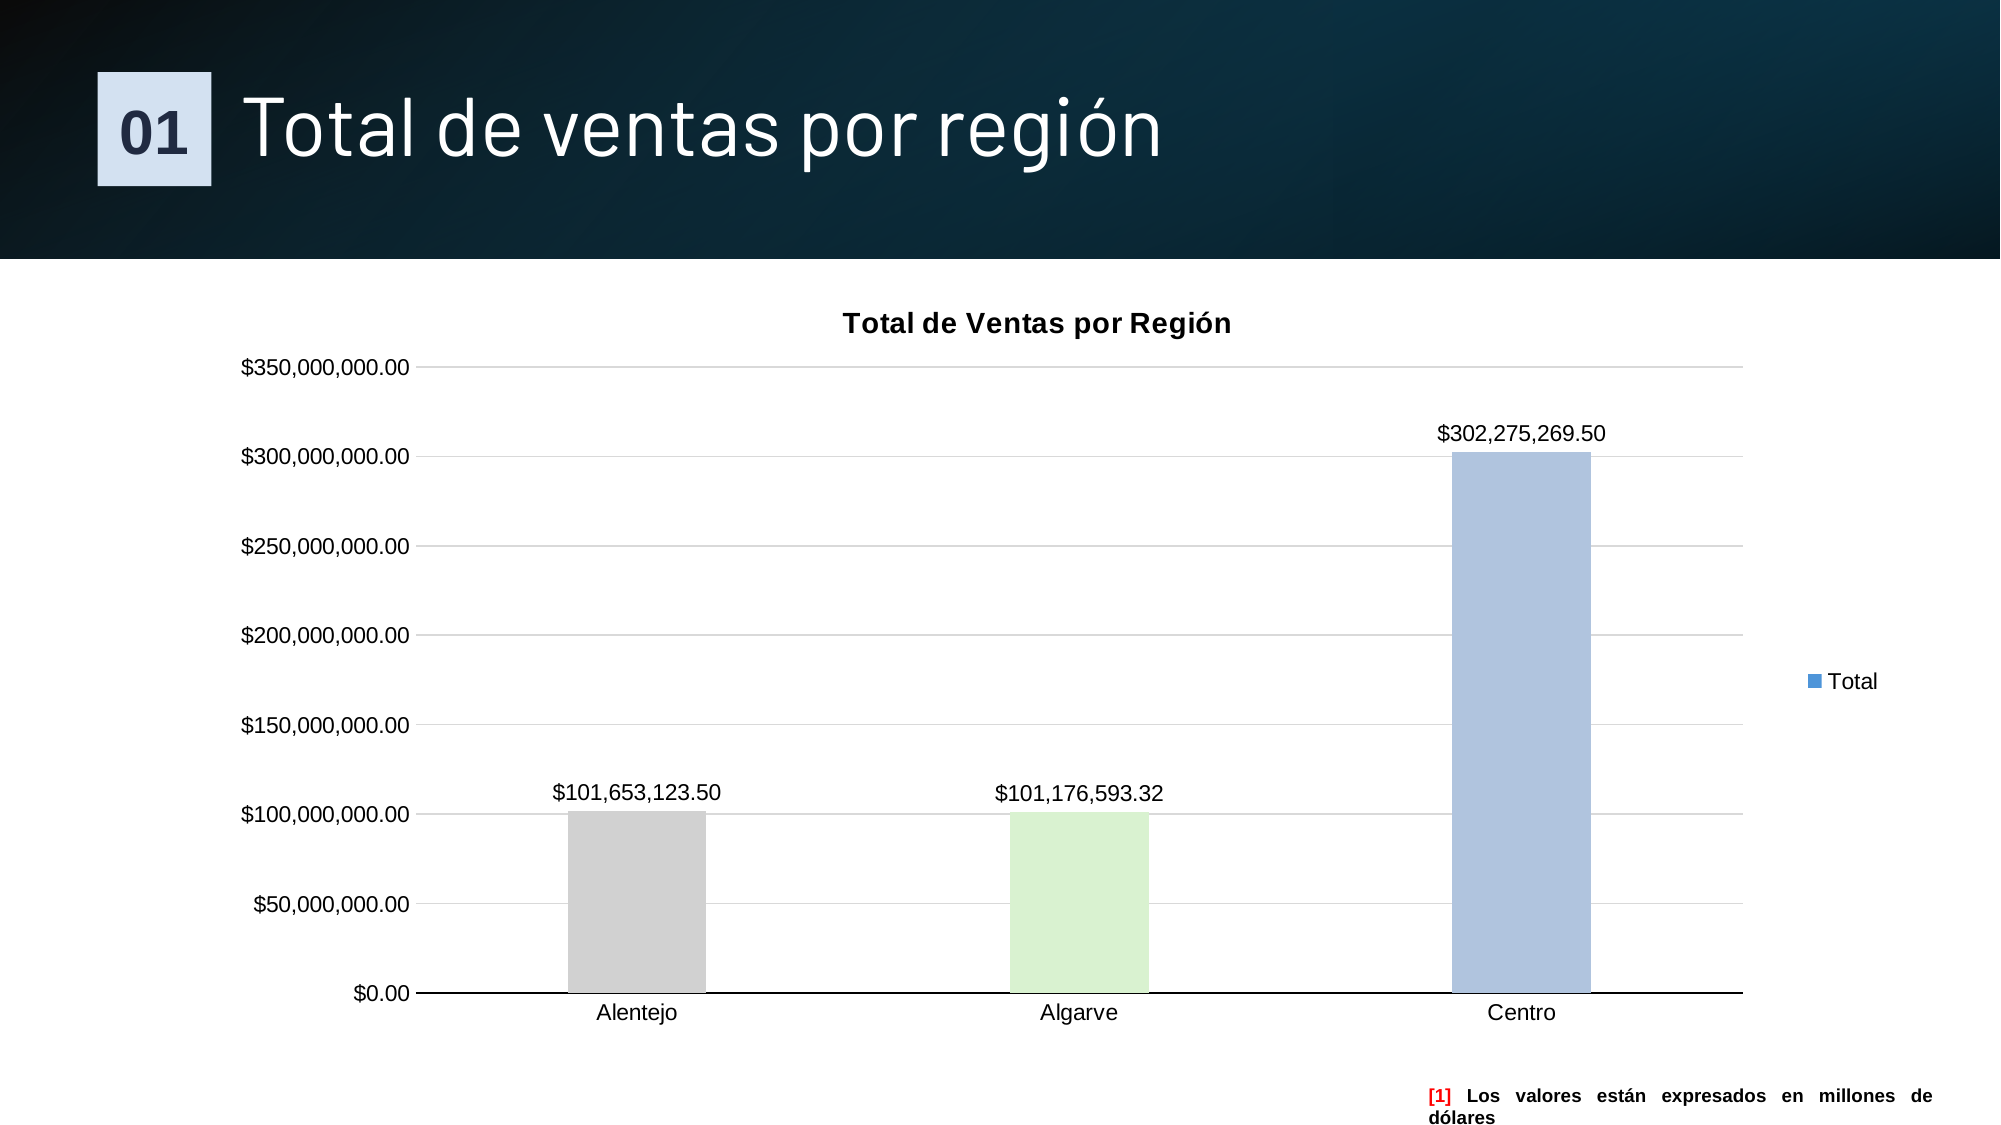

# Total de ventas por región
01

### Chart: Total de Ventas por Región

| Category | Total |
|---|---|
| Alentejo | 101653123.50000013 |
| Algarve | 101176593.32000007 |
| Centro | 302275269.4999993 |
[1] Los valores están expresados en millones de dólares